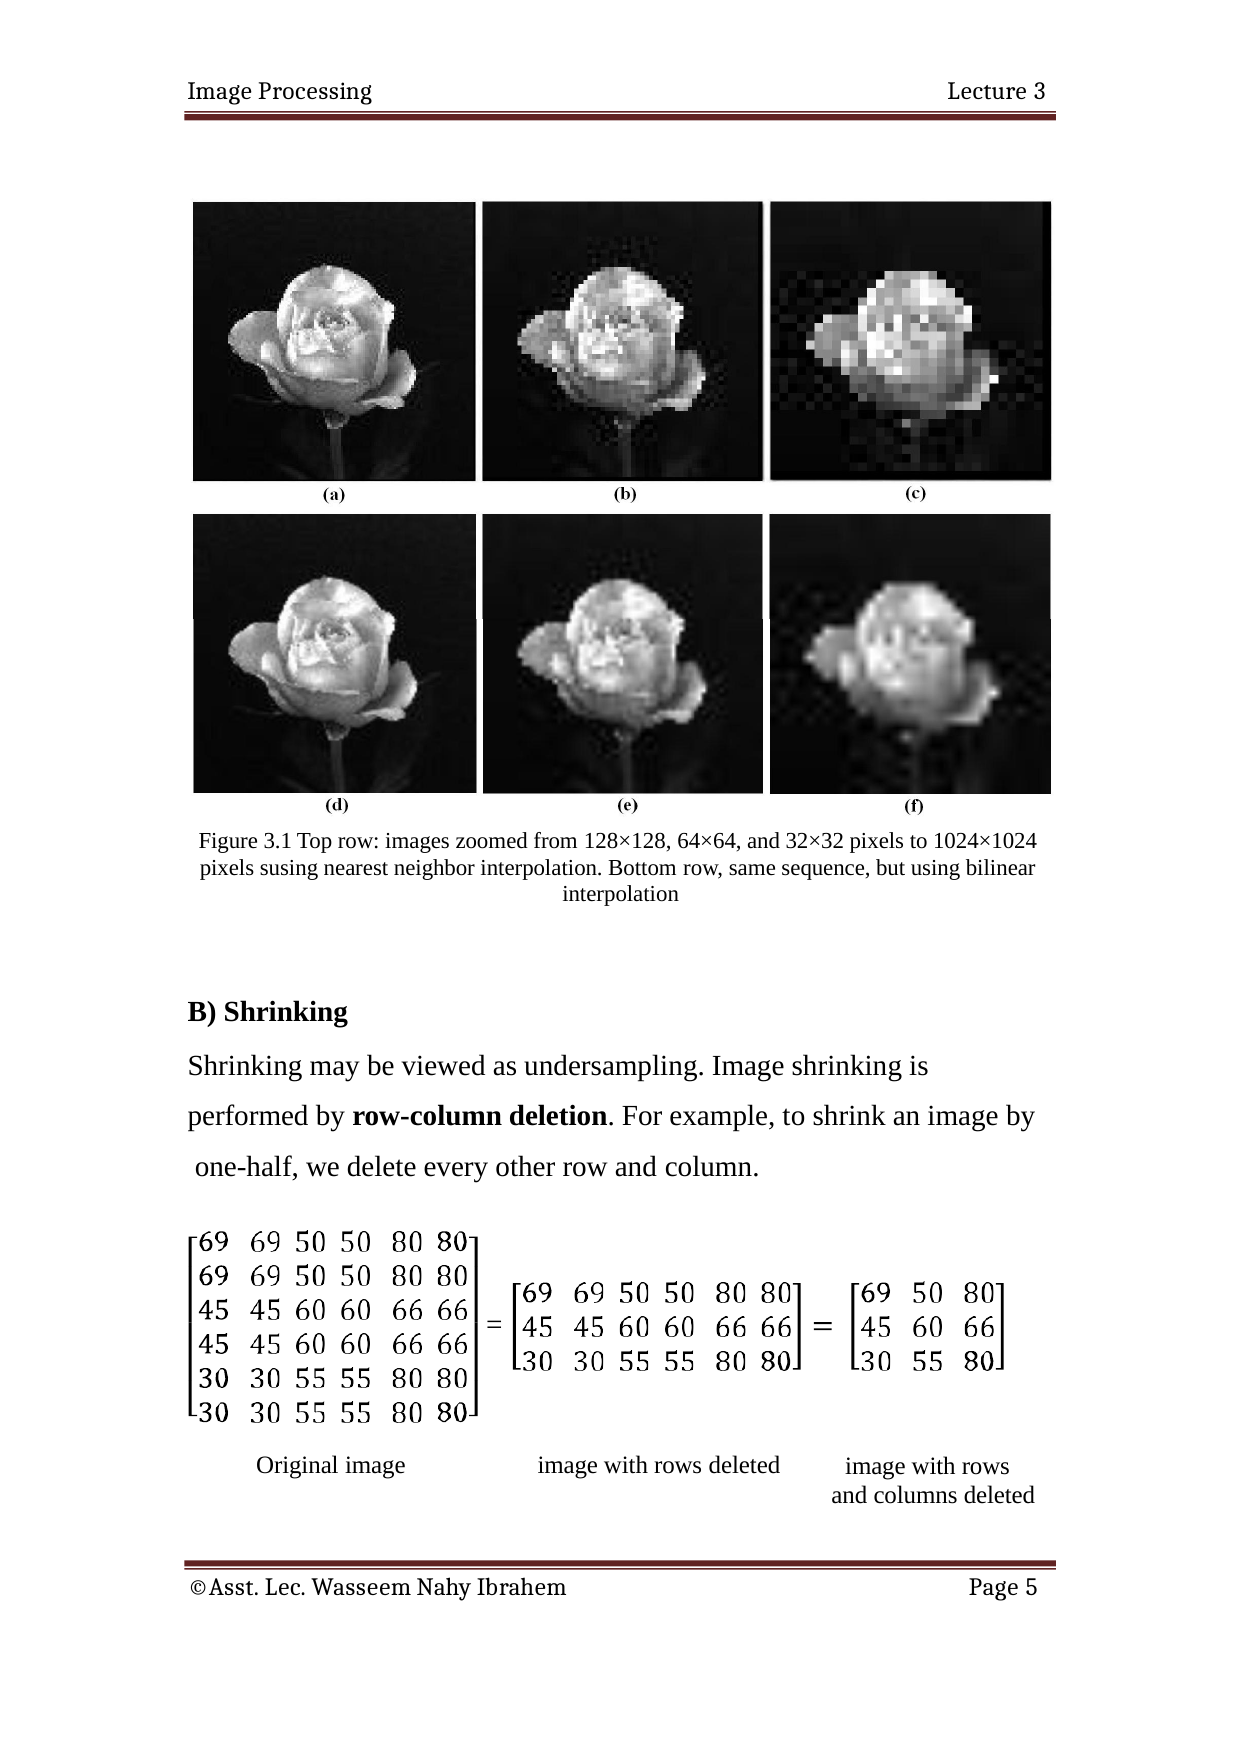

Image Processing
Lecture 3

Figure 3.1 Top row: images zoomed from 128×128, 64×64, and 32×32 pixels to 1024×1024  pixels susing nearest neighbor interpolation. Bottom row, same sequence, but using bilinear  interpolation

B) Shrinking
Shrinking may be viewed as undersampling. Image shrinking is  performed by row-column deletion. For example, to shrink an image by  one-half, we delete every other row and column.

=

Original image
image with rows deleted
image with rows  and columns deleted

©Asst. Lec. Wasseem Nahy Ibrahem
Page 5